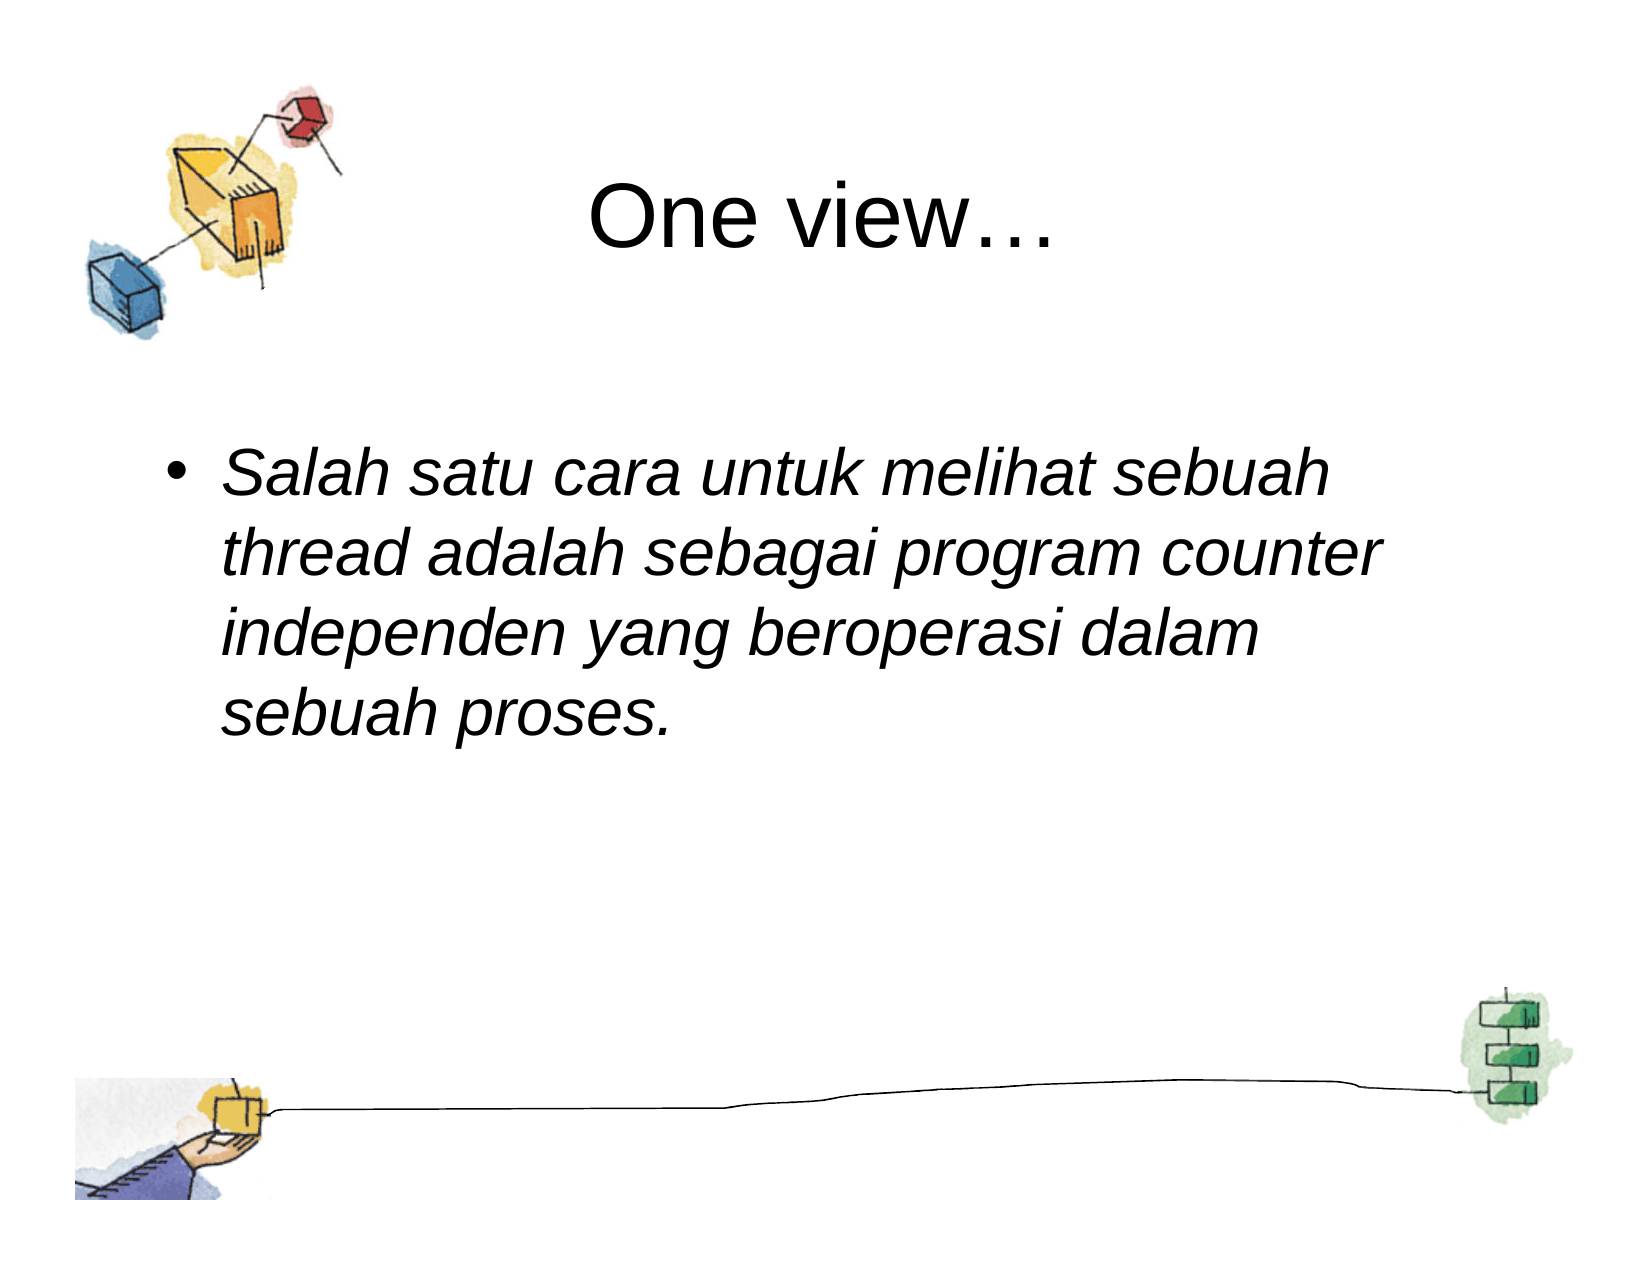

# One view…
Salah satu cara untuk melihat sebuah thread adalah sebagai program counter independen yang beroperasi dalam sebuah proses.